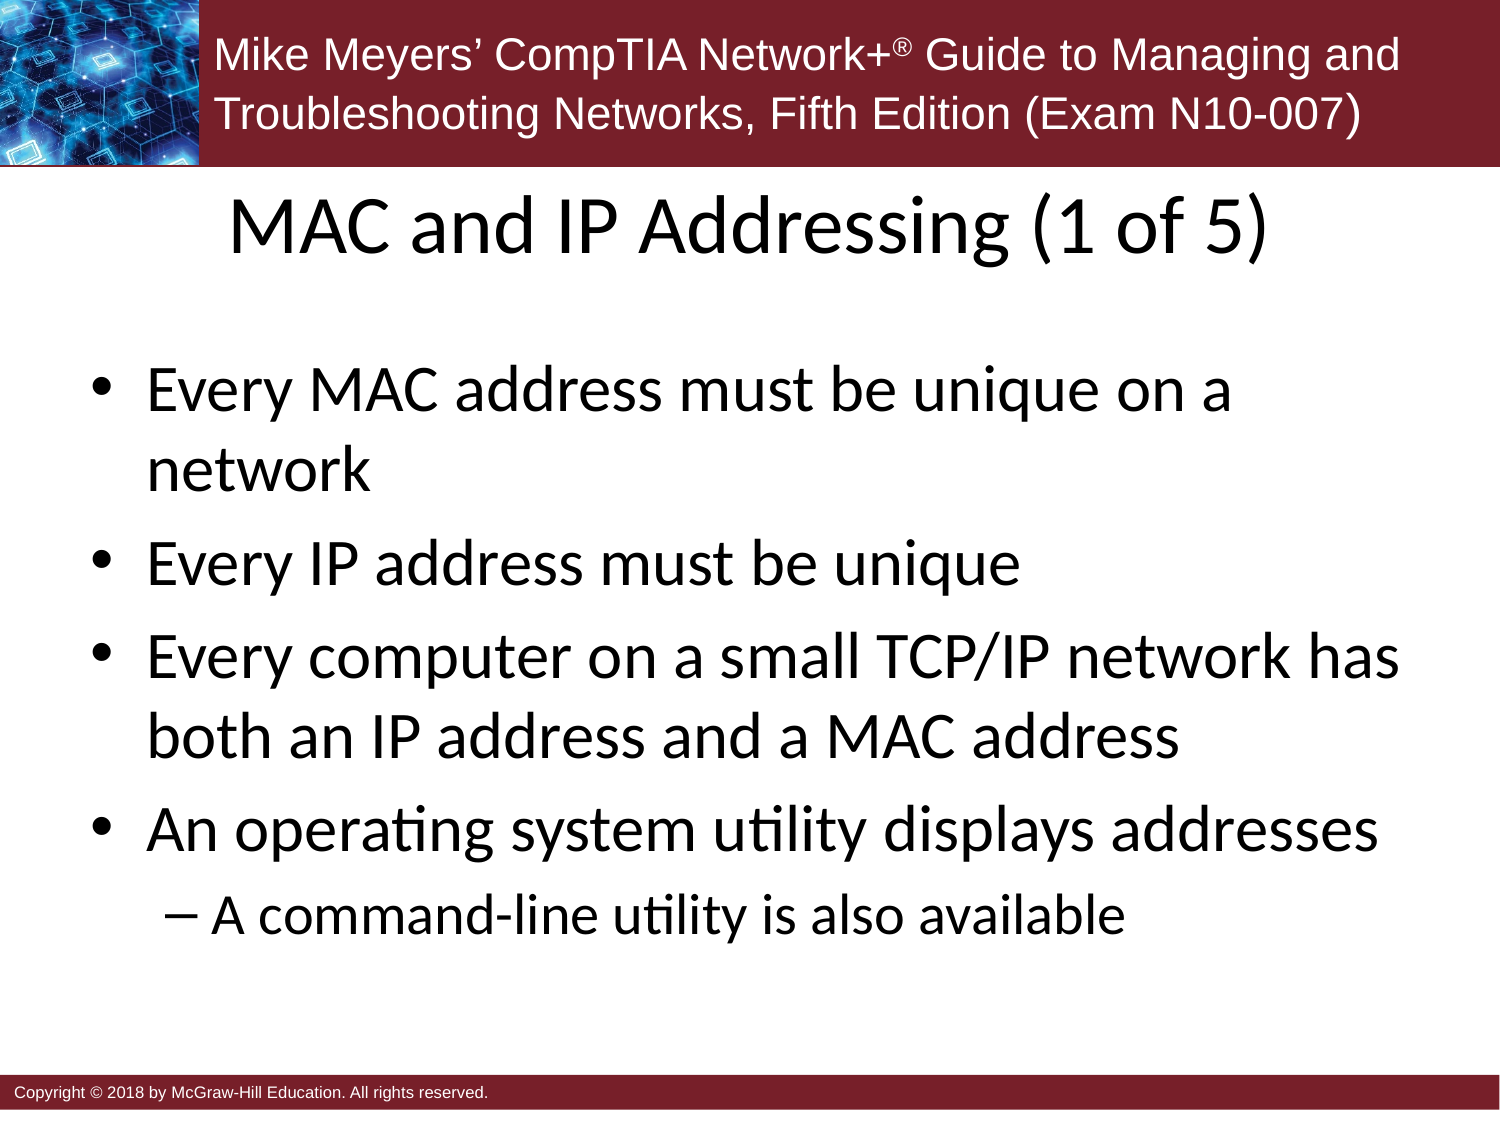

# MAC and IP Addressing (1 of 5)
Every MAC address must be unique on a network
Every IP address must be unique
Every computer on a small TCP/IP network has both an IP address and a MAC address
An operating system utility displays addresses
A command-line utility is also available